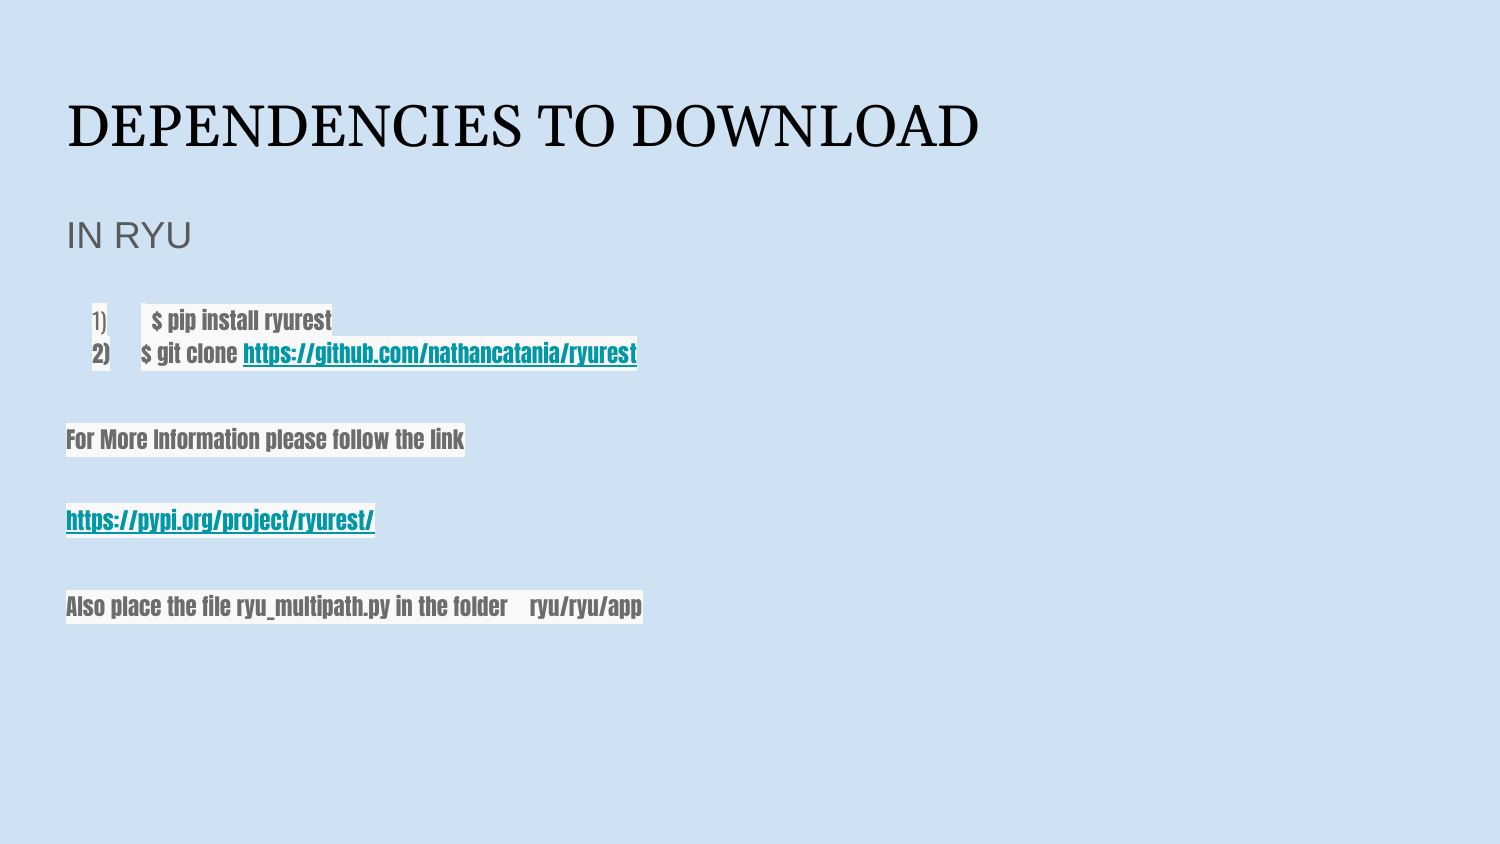

# DEPENDENCIES TO DOWNLOAD
IN RYU
  $ pip install ryurest
$ git clone https://github.com/nathancatania/ryurest
For More Information please follow the link
https://pypi.org/project/ryurest/
Also place the file ryu_multipath.py in the folder    ryu/ryu/app